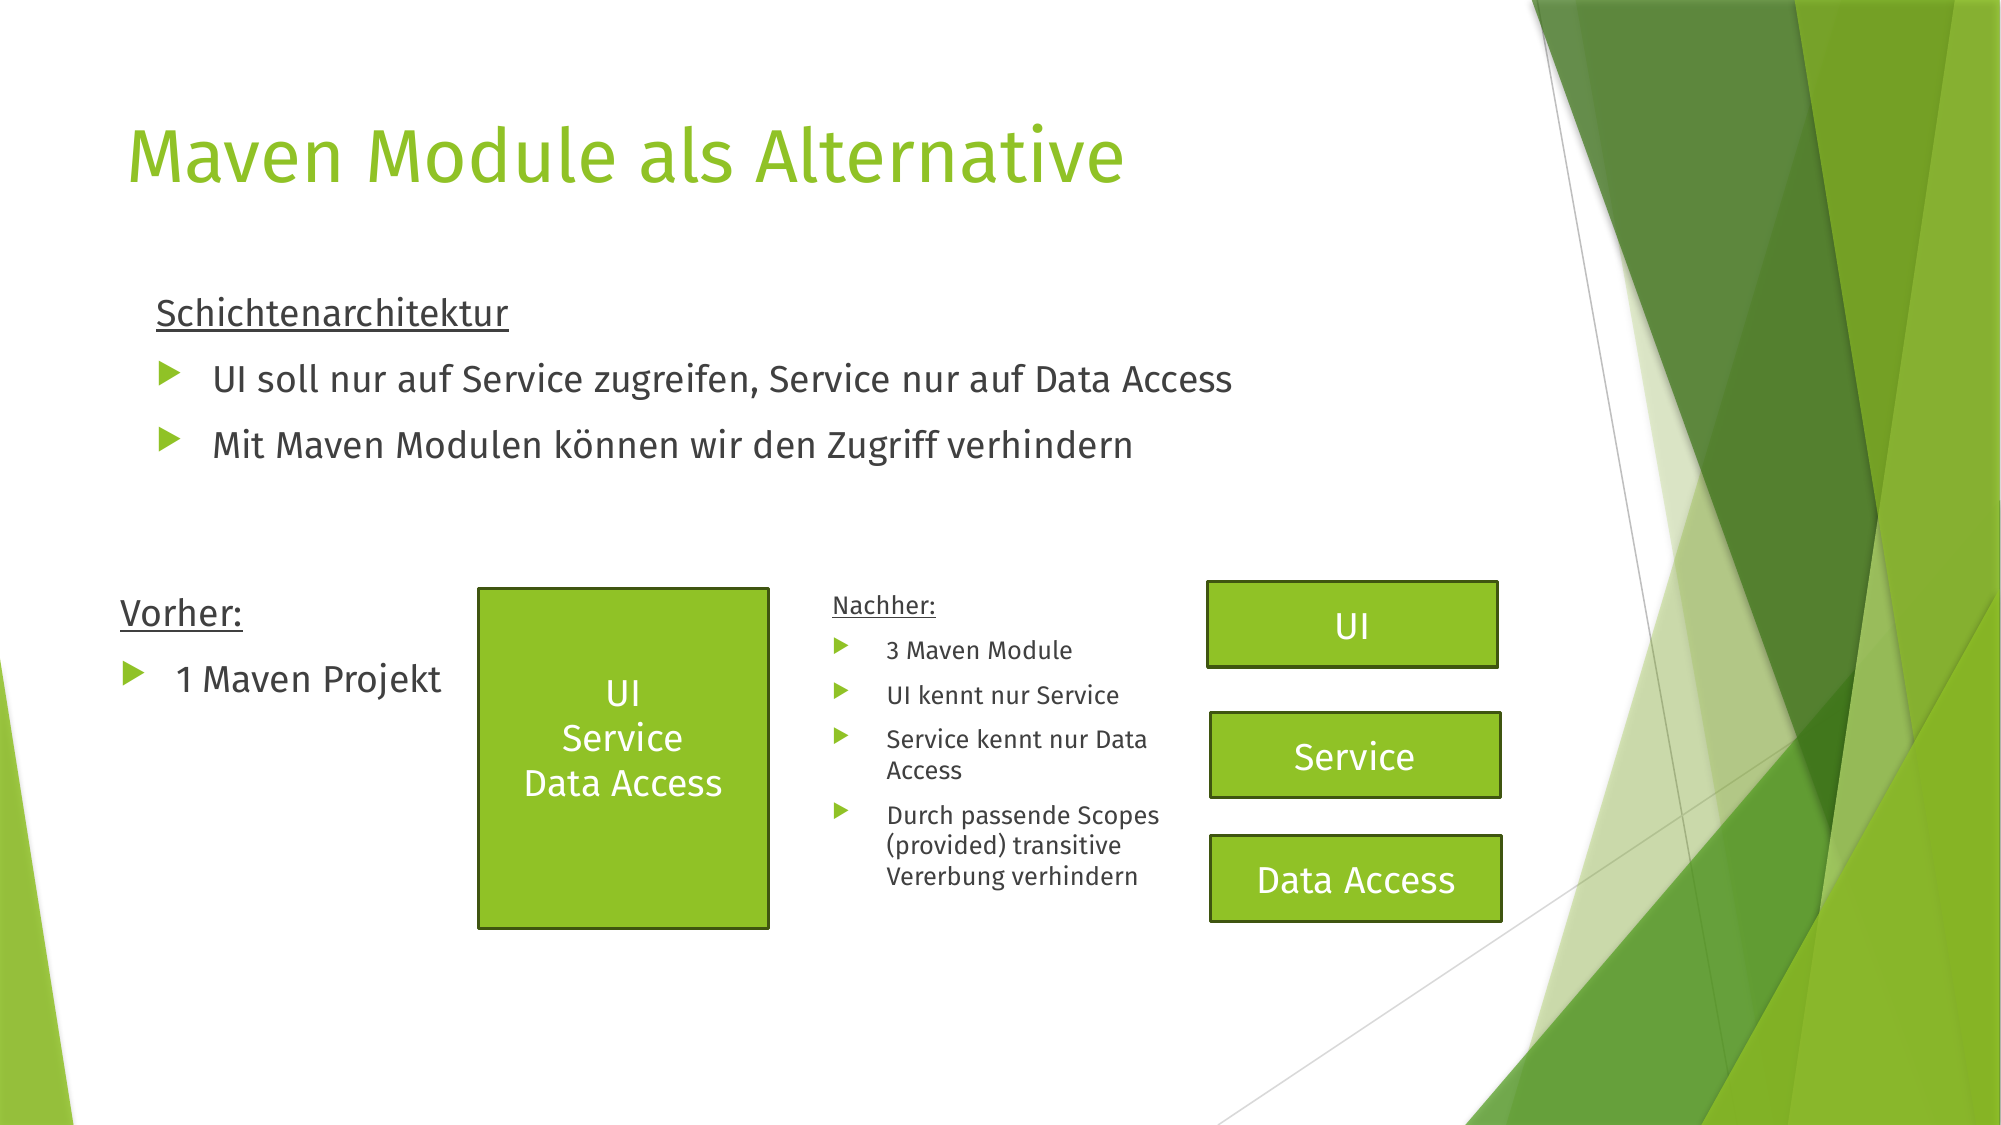

# Maven Module als Alternative
Schichtenarchitektur
UI soll nur auf Service zugreifen, Service nur auf Data Access
Mit Maven Modulen können wir den Zugriff verhindern
Vorher:
1 Maven Projekt

Nachher:
3 Maven Module
UI kennt nur Service
Service kennt nur Data Access
Durch passende Scopes (provided) transitive Vererbung verhindern

UI

UI
Service
Data Access

Service

Data Access